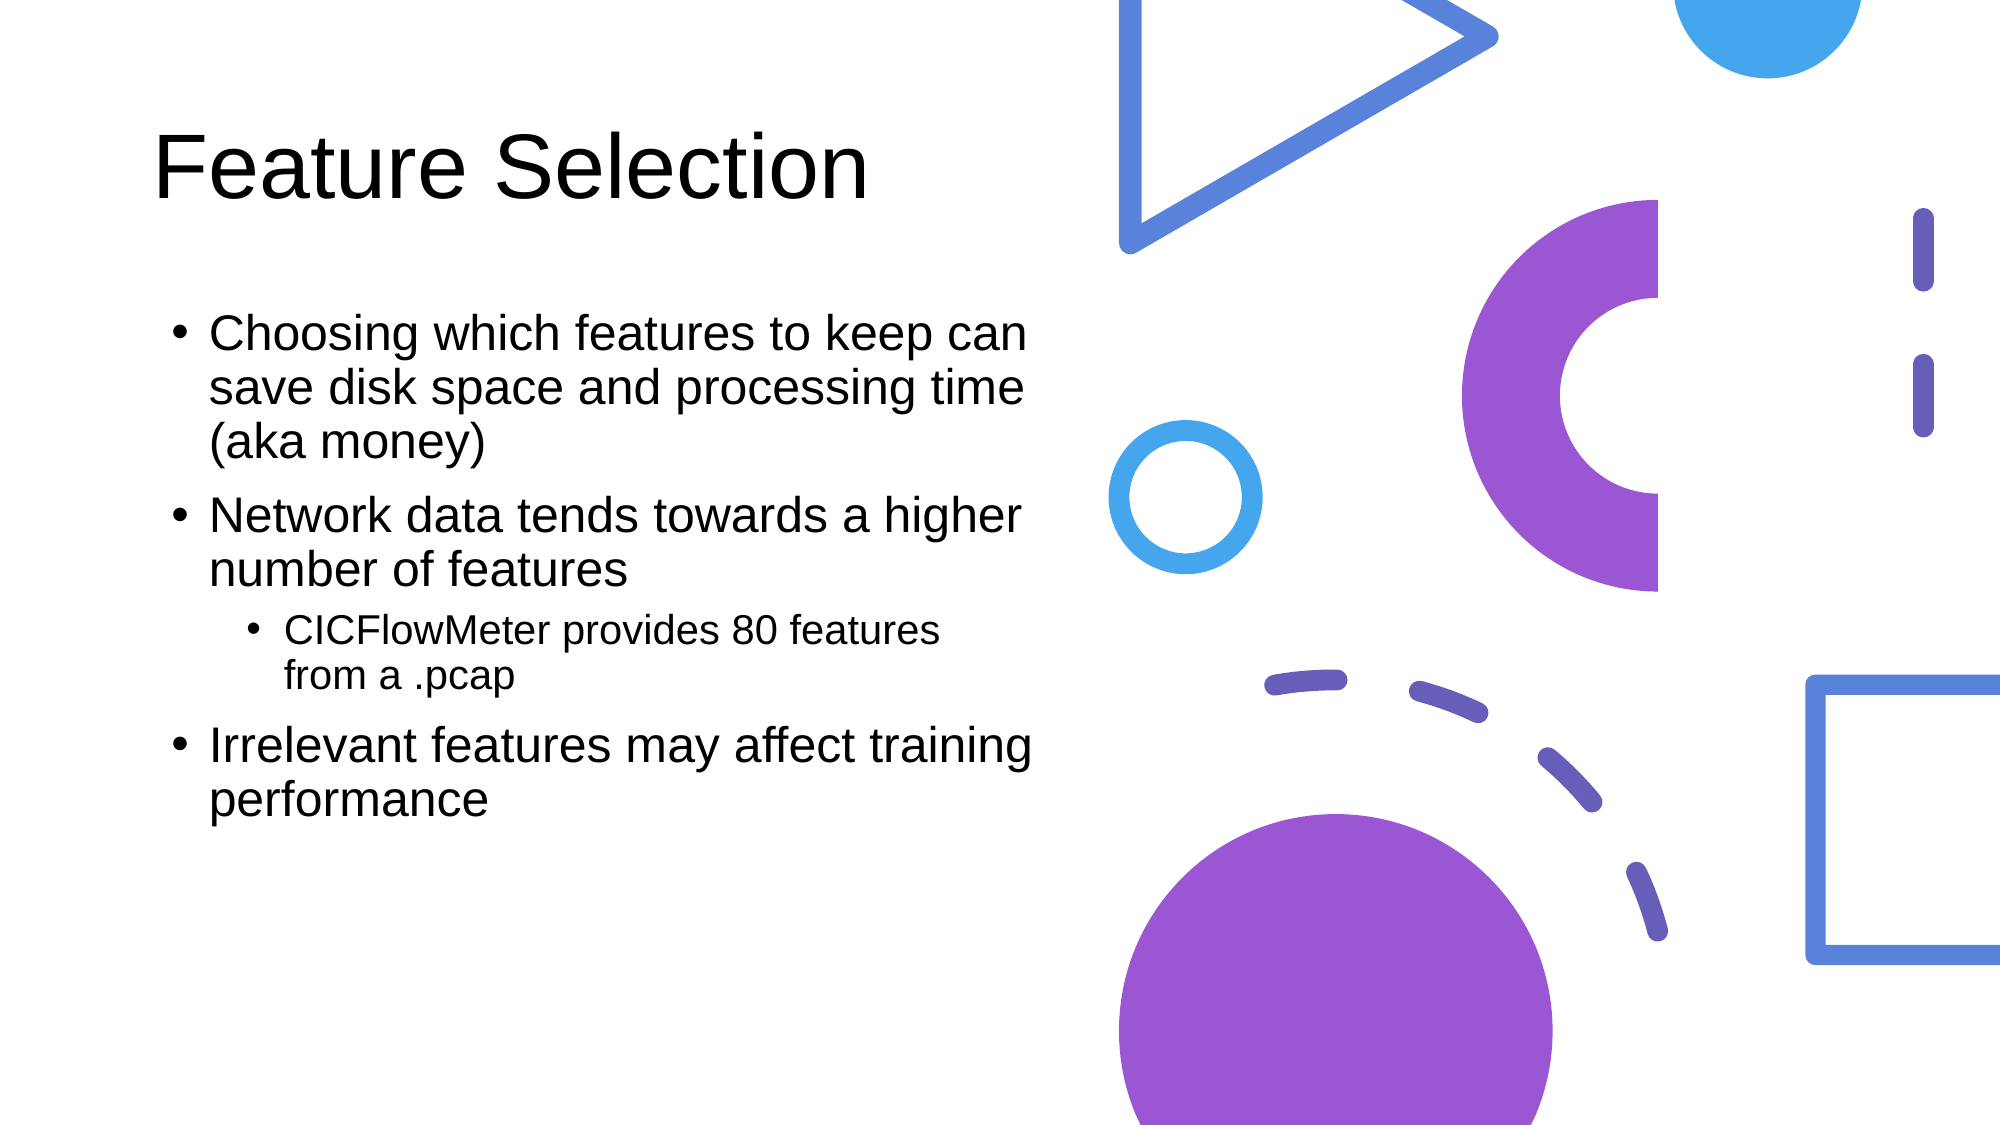

# Feature Selection

Choosing which features to keep can save disk space and processing time (aka money)
Network data tends towards a higher number of features
CICFlowMeter provides 80 features from a .pcap
Irrelevant features may affect training performance